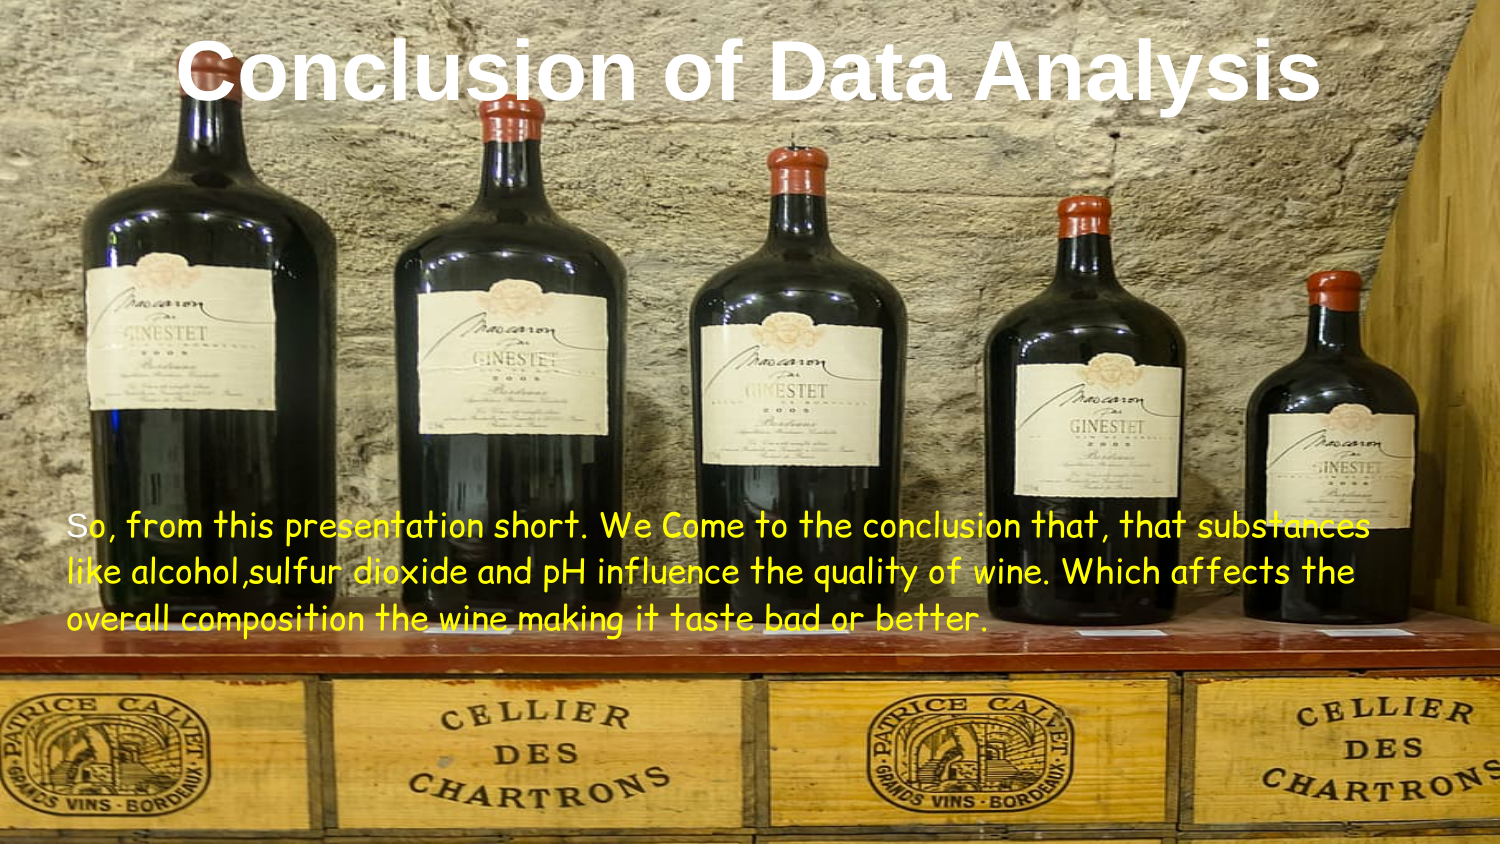

# Conclusion of Data Analysis

So, from this presentation short. We Come to the conclusion that, that substances like alcohol,sulfur dioxide and pH influence the quality of wine. Which affects the overall composition the wine making it taste bad or better.